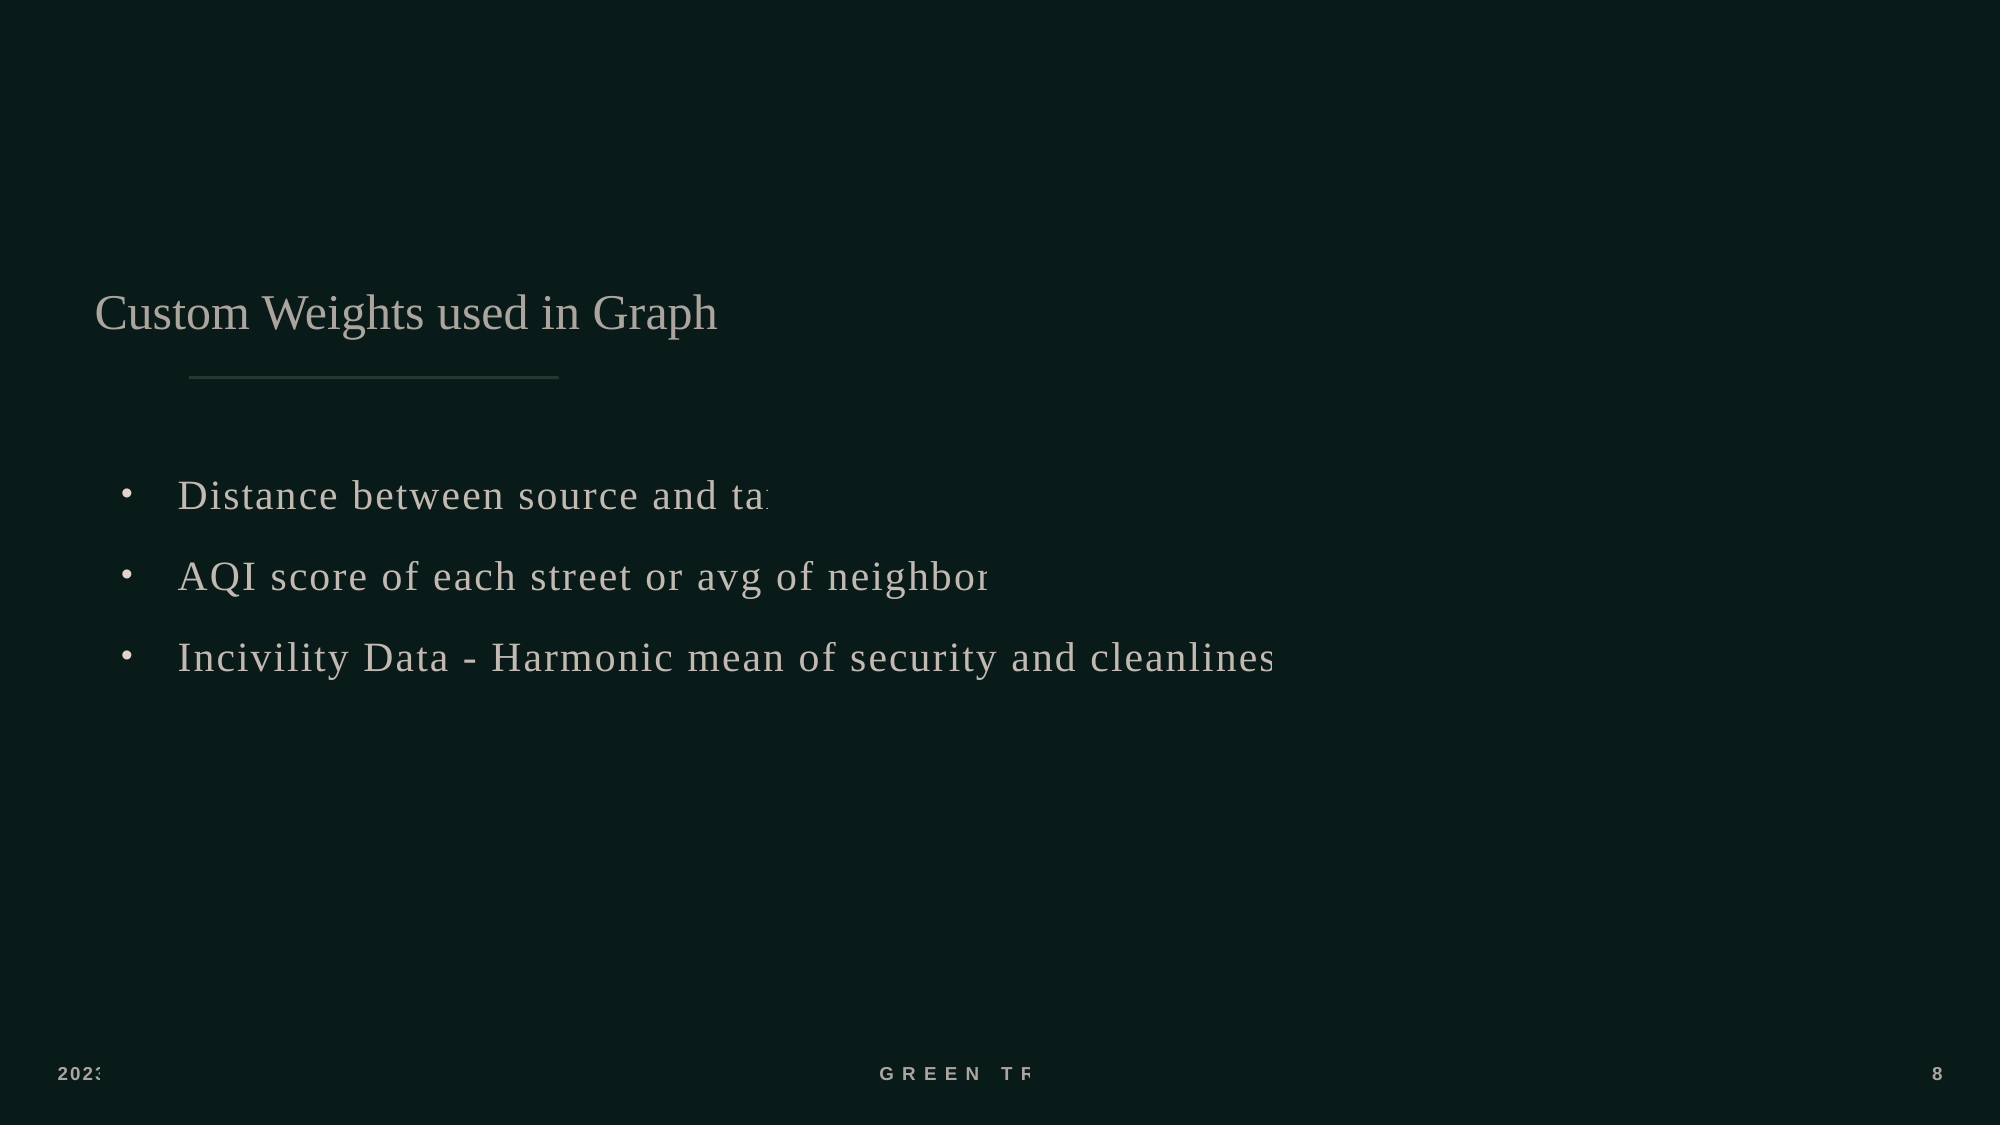

# Custom Weights used in Graph
Distance between source and target
AQI score of each street or avg of neighborhood
Incivility Data - Harmonic mean of security and cleanliness score
2023
Green tracks
8